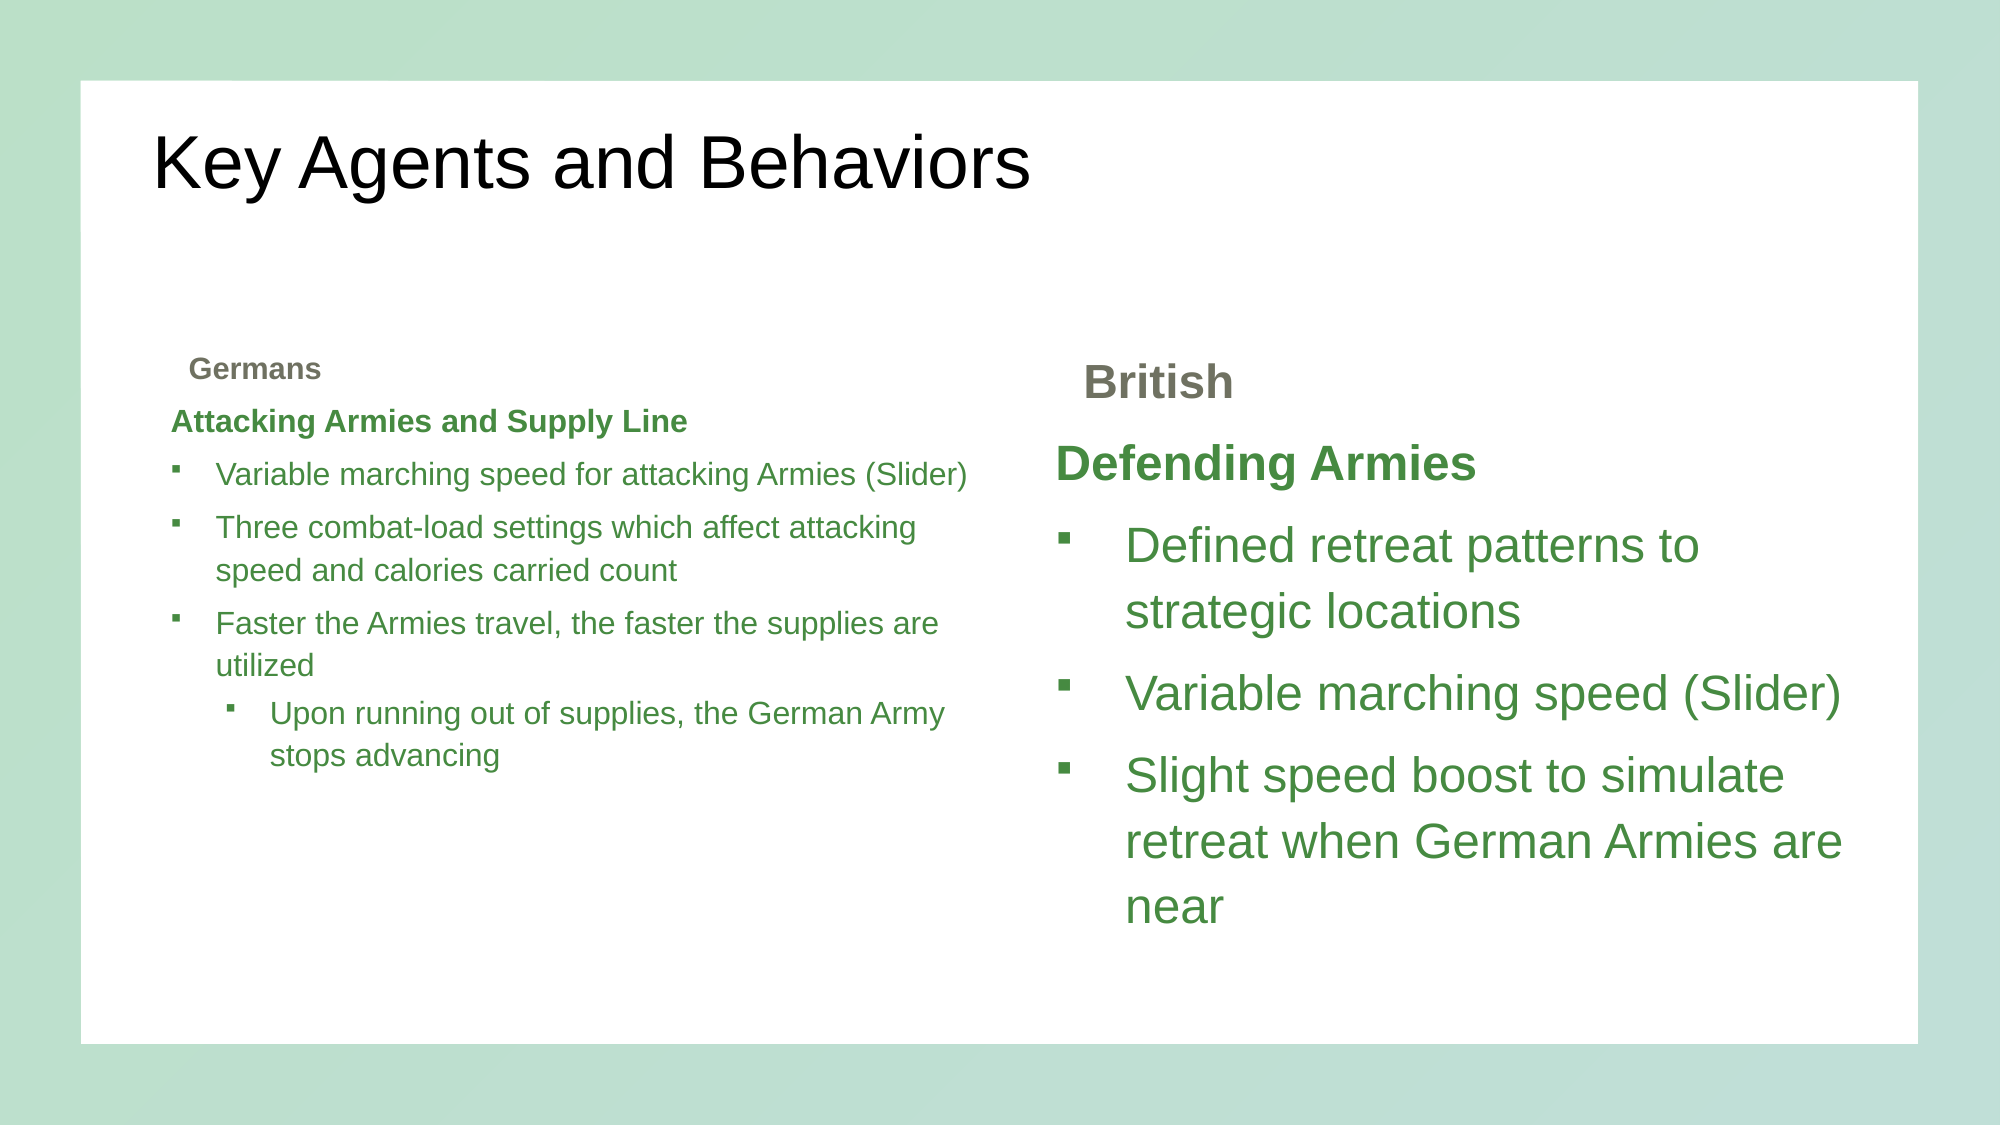

# Key Agents and Behaviors
Germans
Attacking Armies and Supply Line
Variable marching speed for attacking Armies (Slider)
Three combat-load settings which affect attacking speed and calories carried count
Faster the Armies travel, the faster the supplies are utilized
Upon running out of supplies, the German Army stops advancing

1 square right to left per second
British
Defending Armies
Defined retreat patterns to strategic locations
Variable marching speed (Slider)
Slight speed boost to simulate retreat when German Armies are near